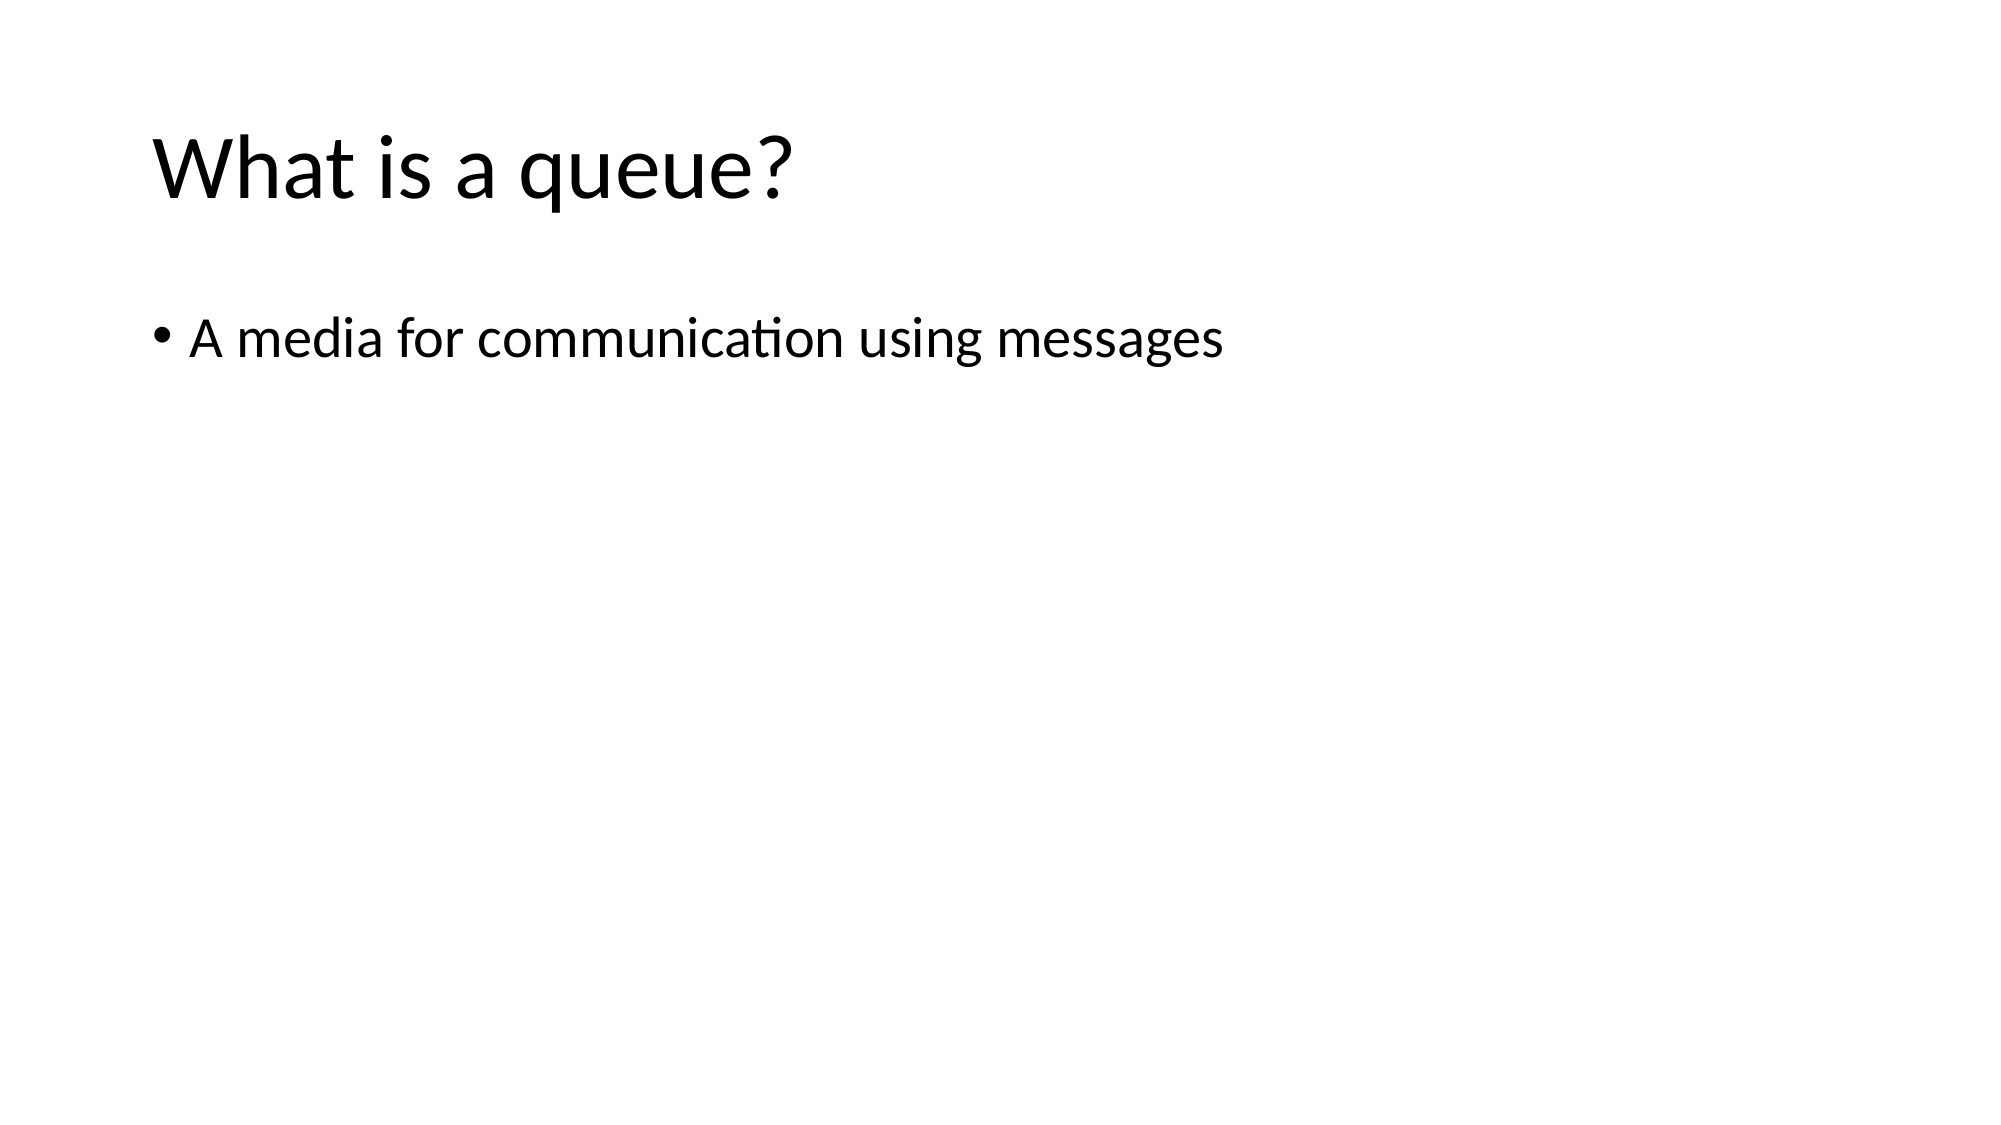

# What is a queue?
A media for communication using messages